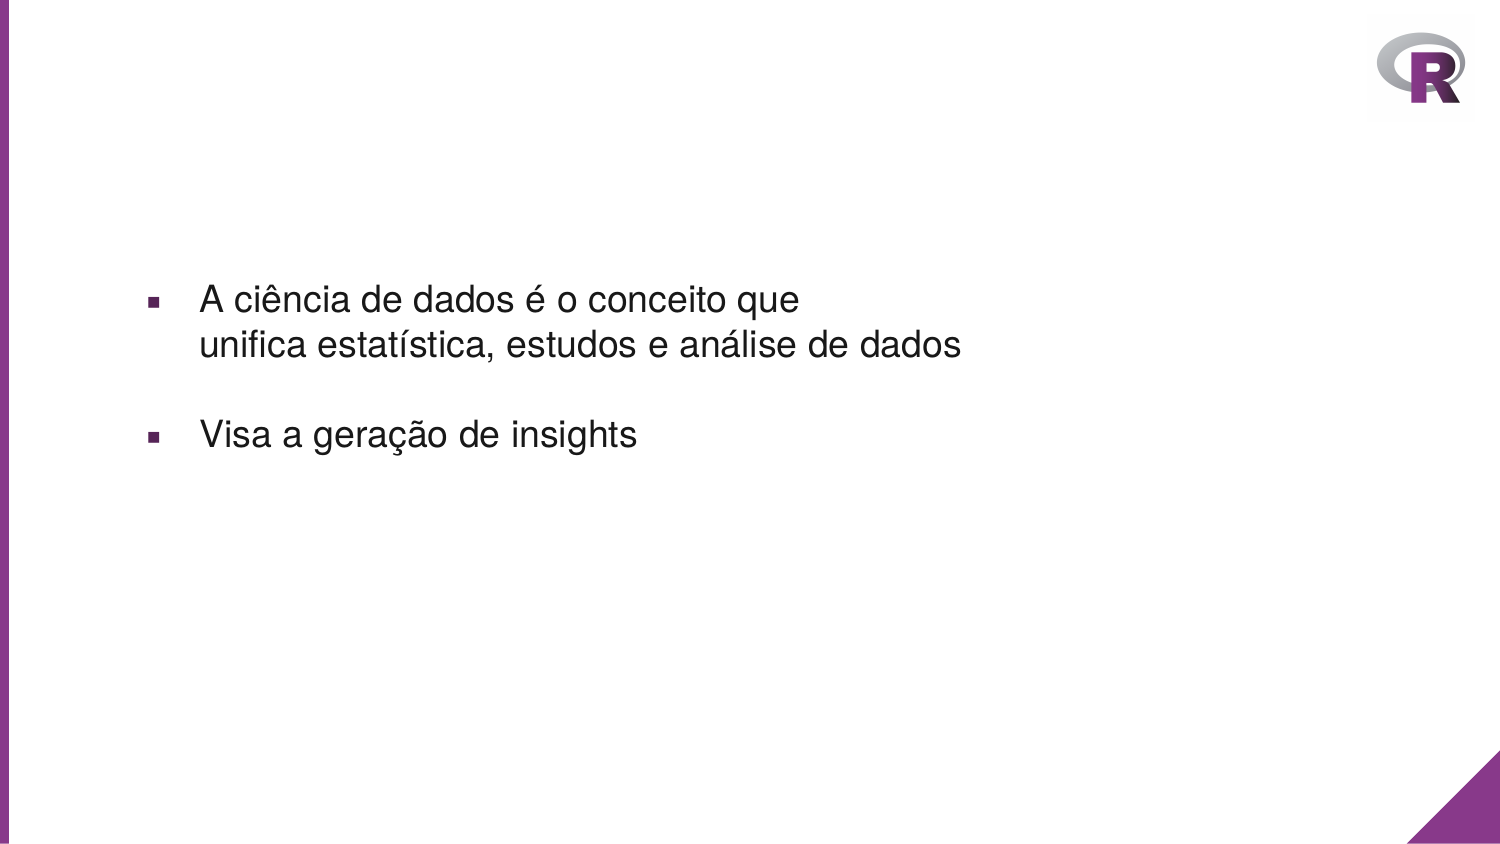

A ciência de dados é o conceito que unifica estatística, estudos e análise de dados​

Visa a geração de insights​